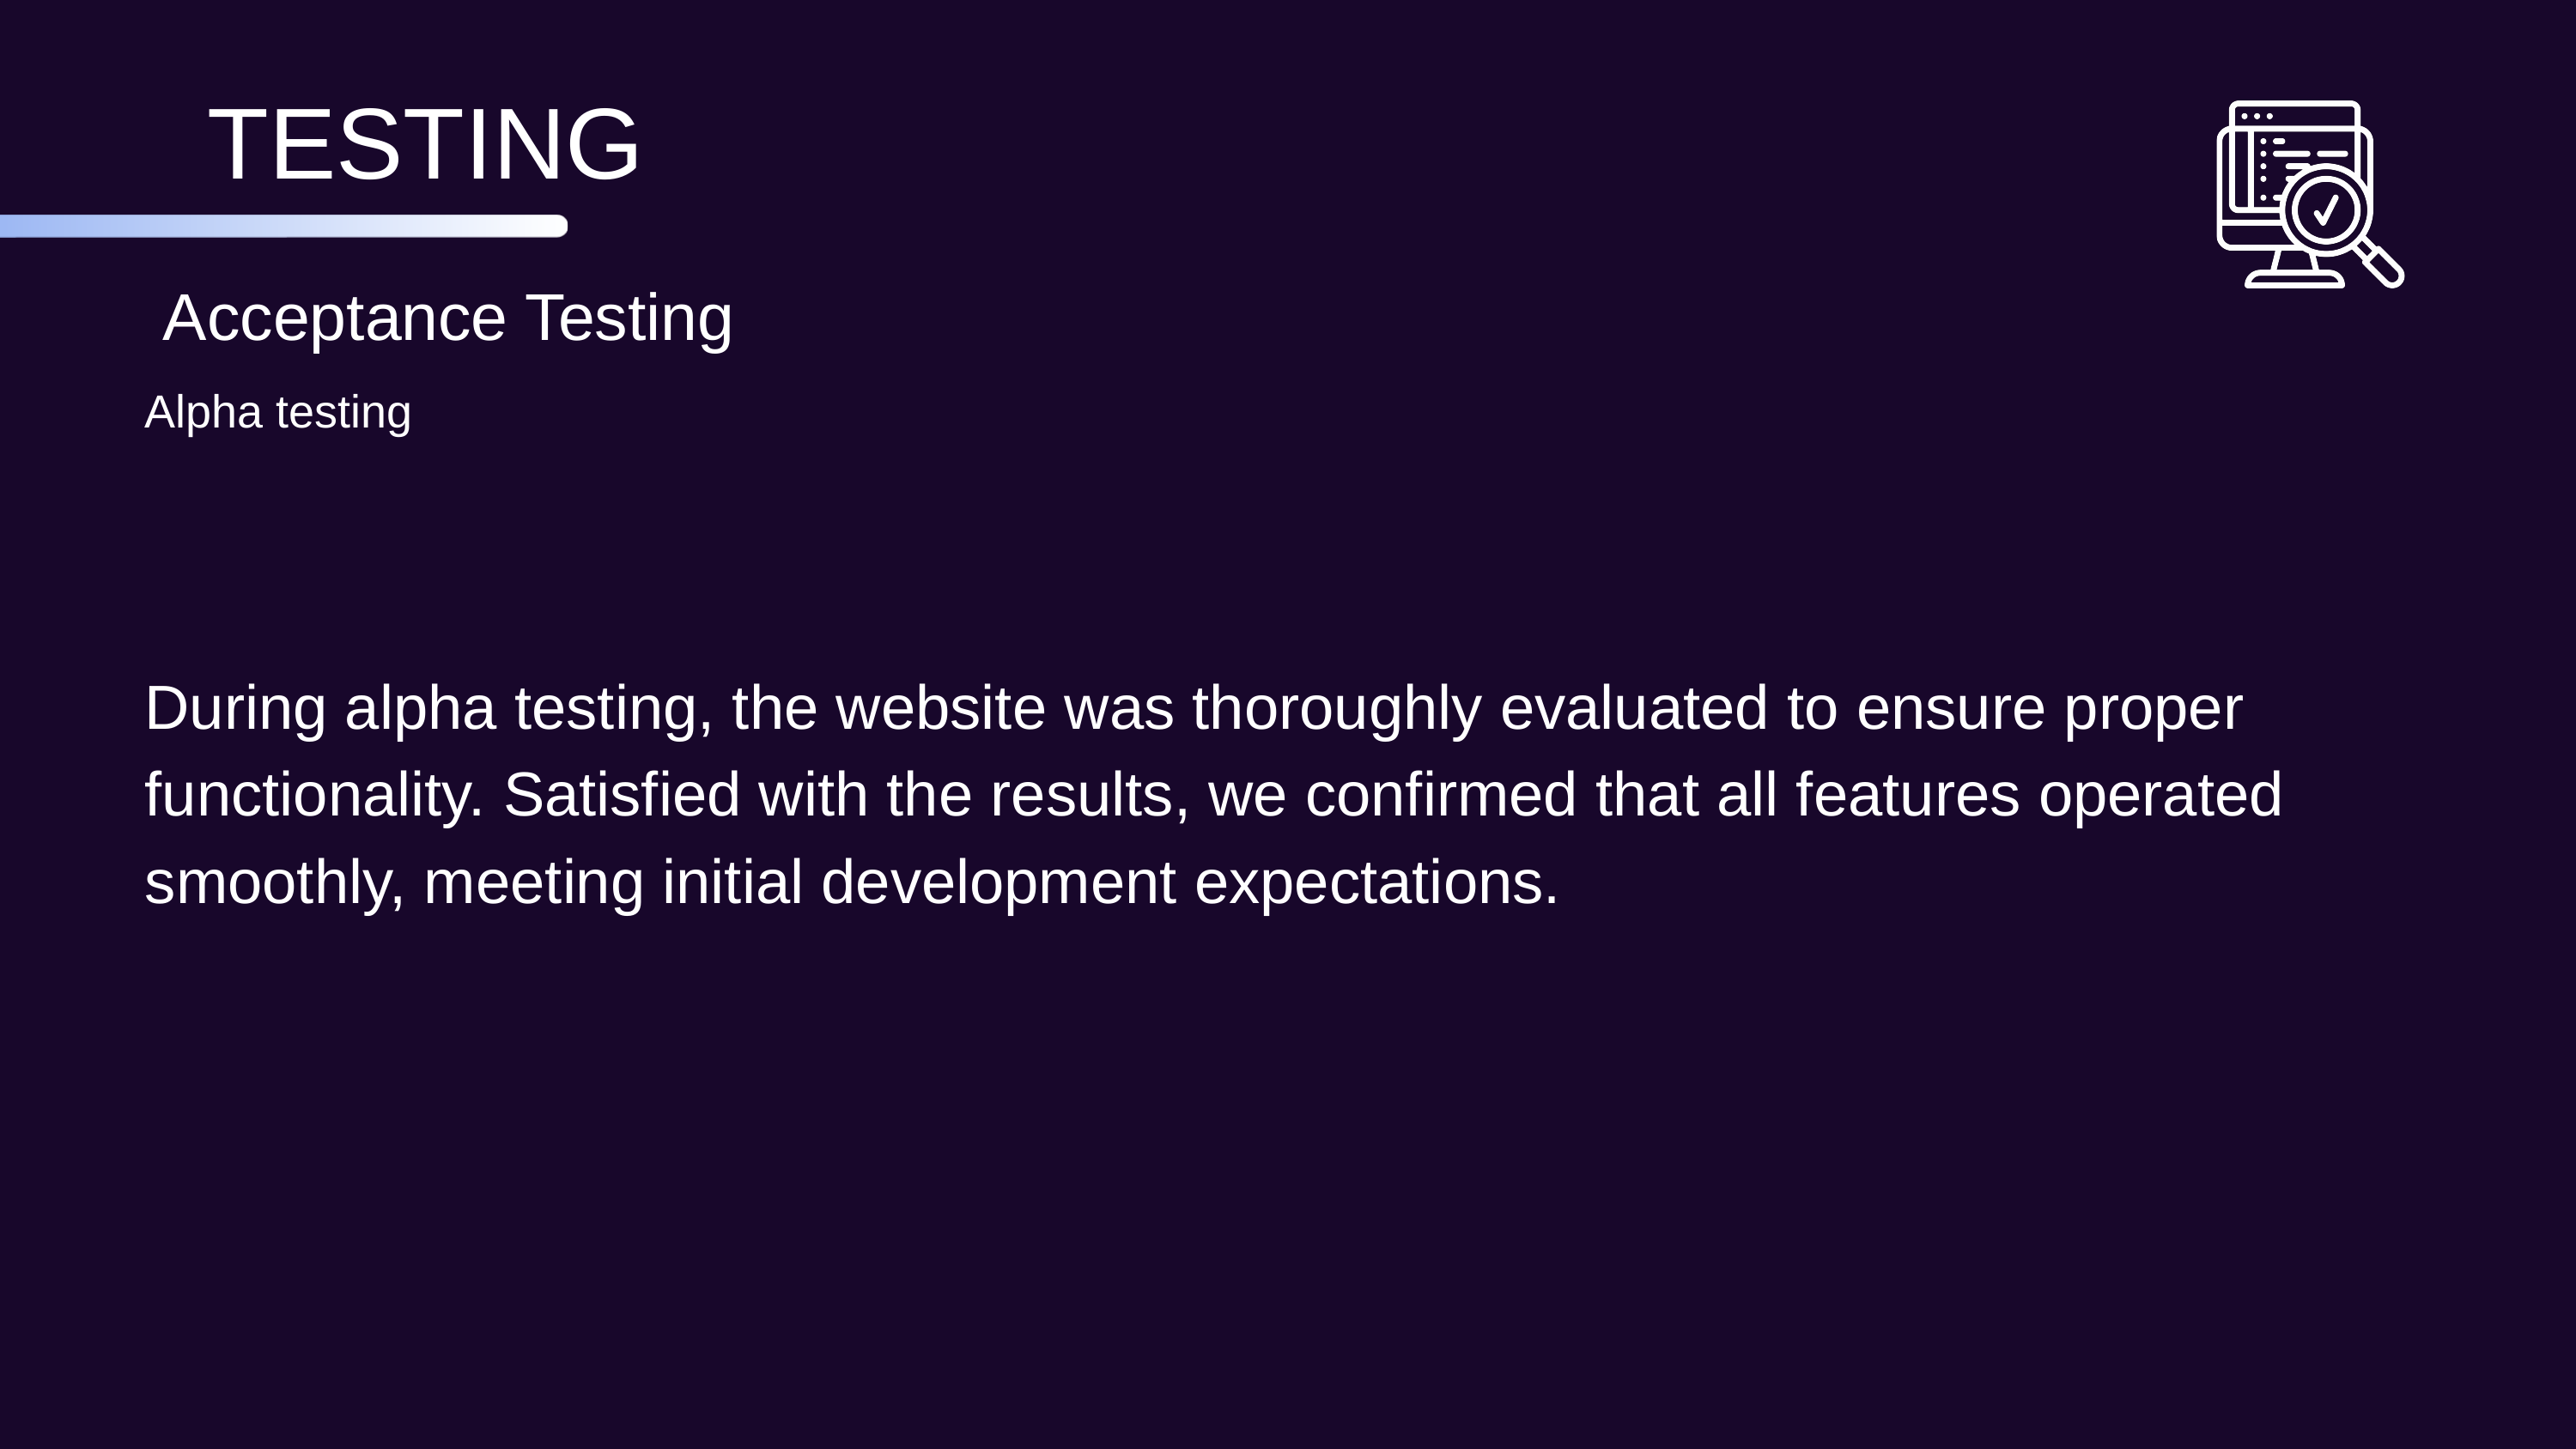

TESTING

Acceptance Testing
Alpha testing

During alpha testing, the website was thoroughly evaluated to ensure proper functionality. Satisfied with the results, we confirmed that all features operated smoothly, meeting initial development expectations.